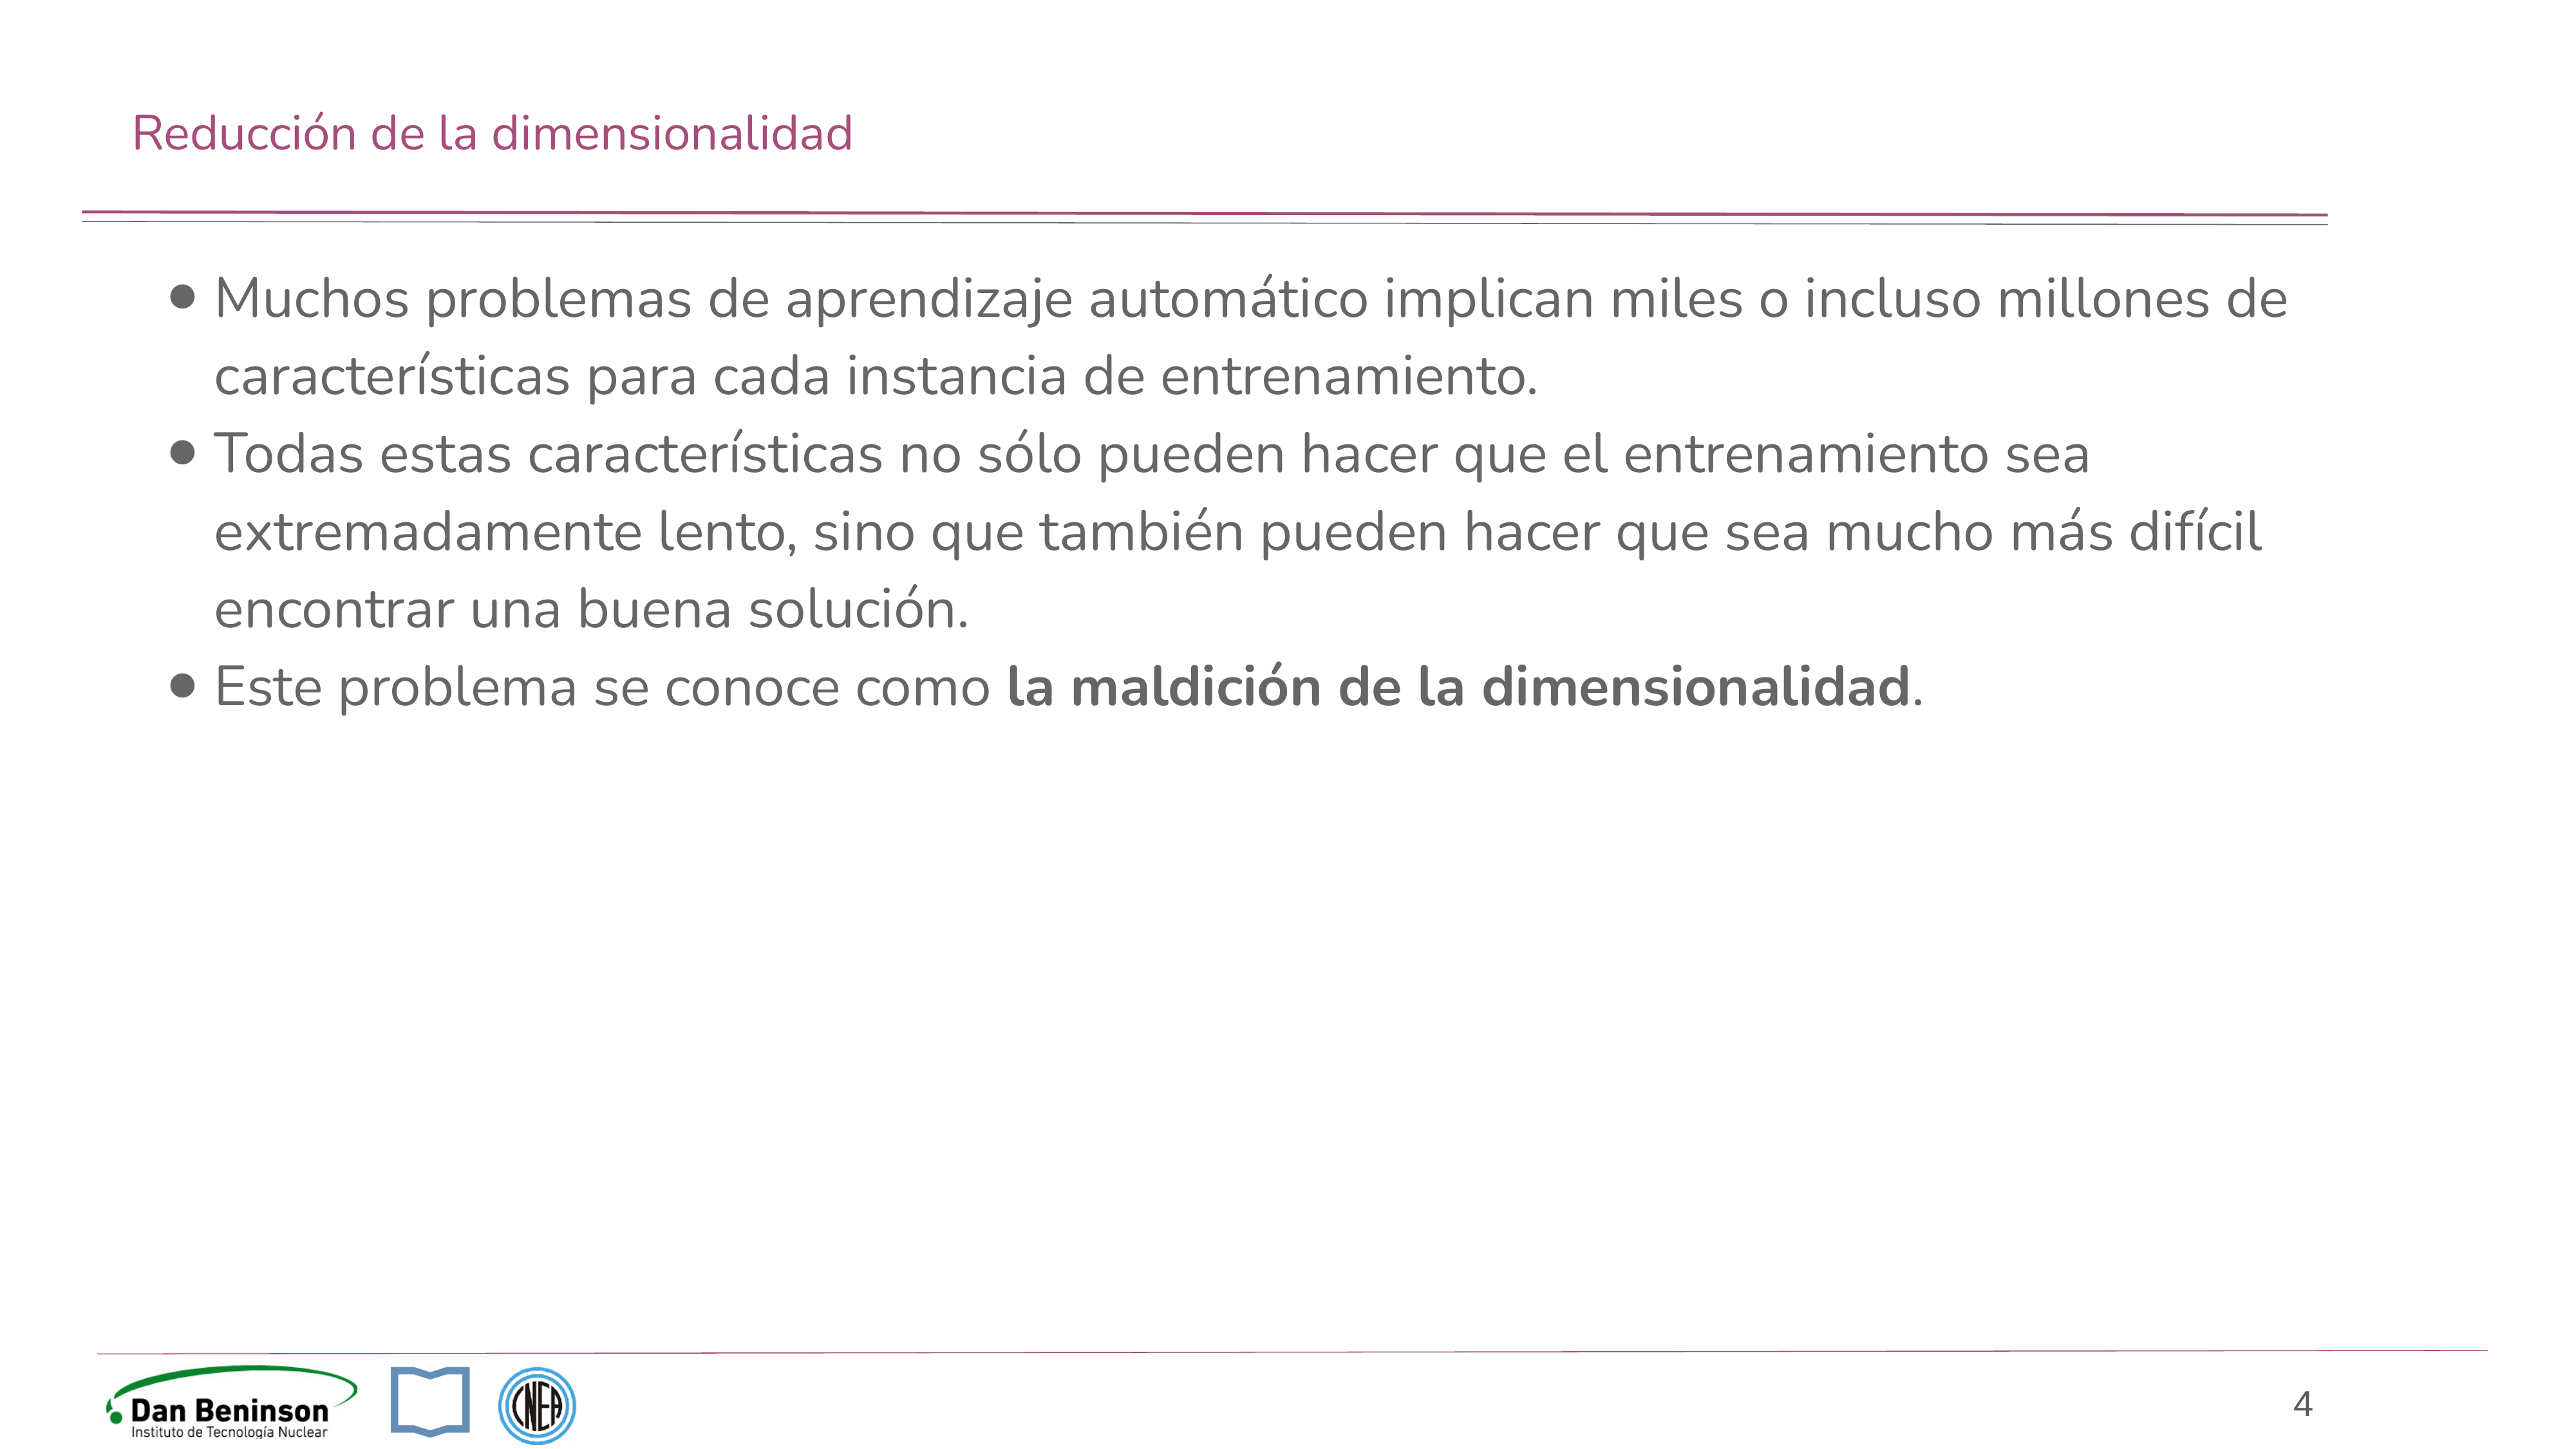

# Reducción de la dimensionalidad
Muchos problemas de aprendizaje automático implican miles o incluso millones de características para cada instancia de entrenamiento.
Todas estas características no sólo pueden hacer que el entrenamiento sea extremadamente lento, sino que también pueden hacer que sea mucho más difícil encontrar una buena solución.
Este problema se conoce como la maldición de la dimensionalidad.